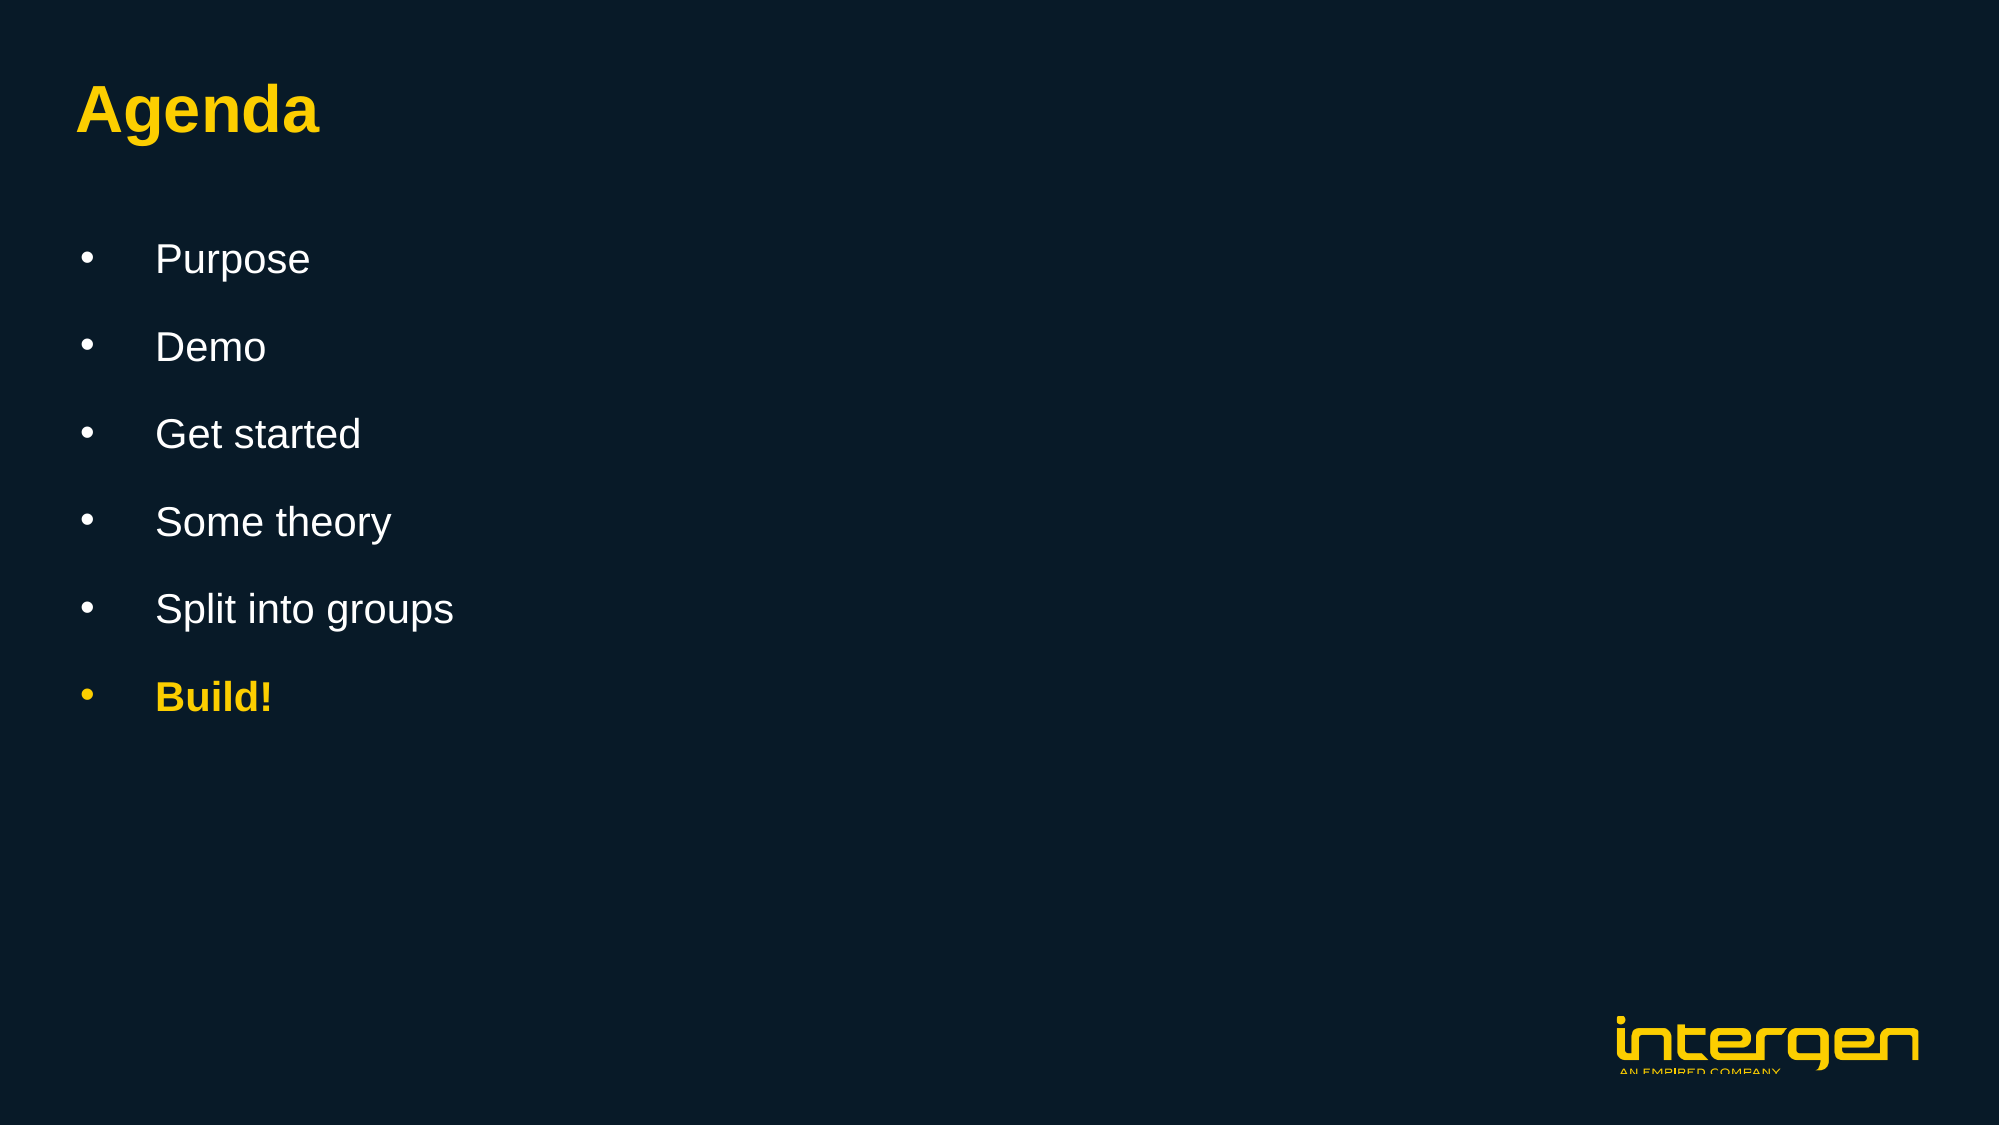

Agenda
Purpose
Demo
Get started
Some theory
Split into groups
Build!